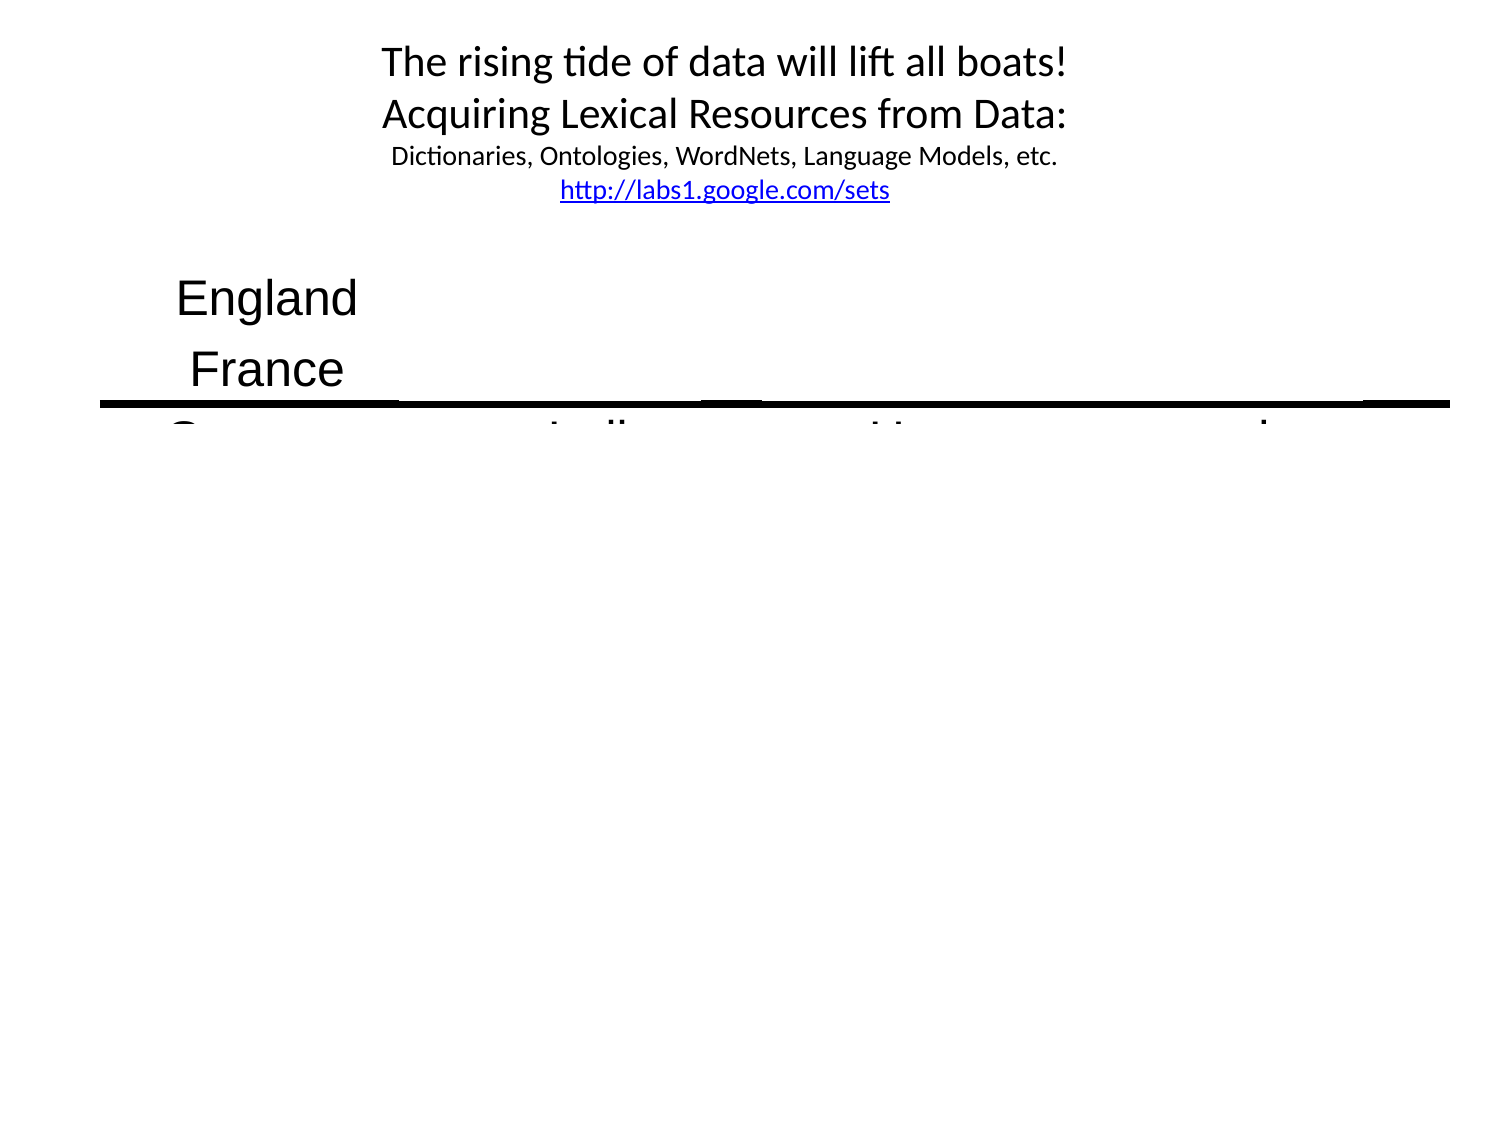

# The rising tide of data will lift all boats! Acquiring Lexical Resources from Data: Dictionaries, Ontologies, WordNets, Language Models, etc. http://labs1.google.com/sets
| England | Japan | Cat | cat |
| --- | --- | --- | --- |
| France | China | Dog | more |
| Germany | India | Horse | ls |
| Italy | Indonesia | Fish | rm |
| Ireland | Malaysia | Bird | mv |
| Spain | Korea | Rabbit | cd |
| Scotland | Taiwan | Cattle | cp |
| Belgium | Thailand | Rat | mkdir |
| Canada | Singapore | Livestock | man |
| Austria | Australia | Mouse | tail |
| Australia | Bangladesh | Human | pwd |

Dec 2, 2009
11